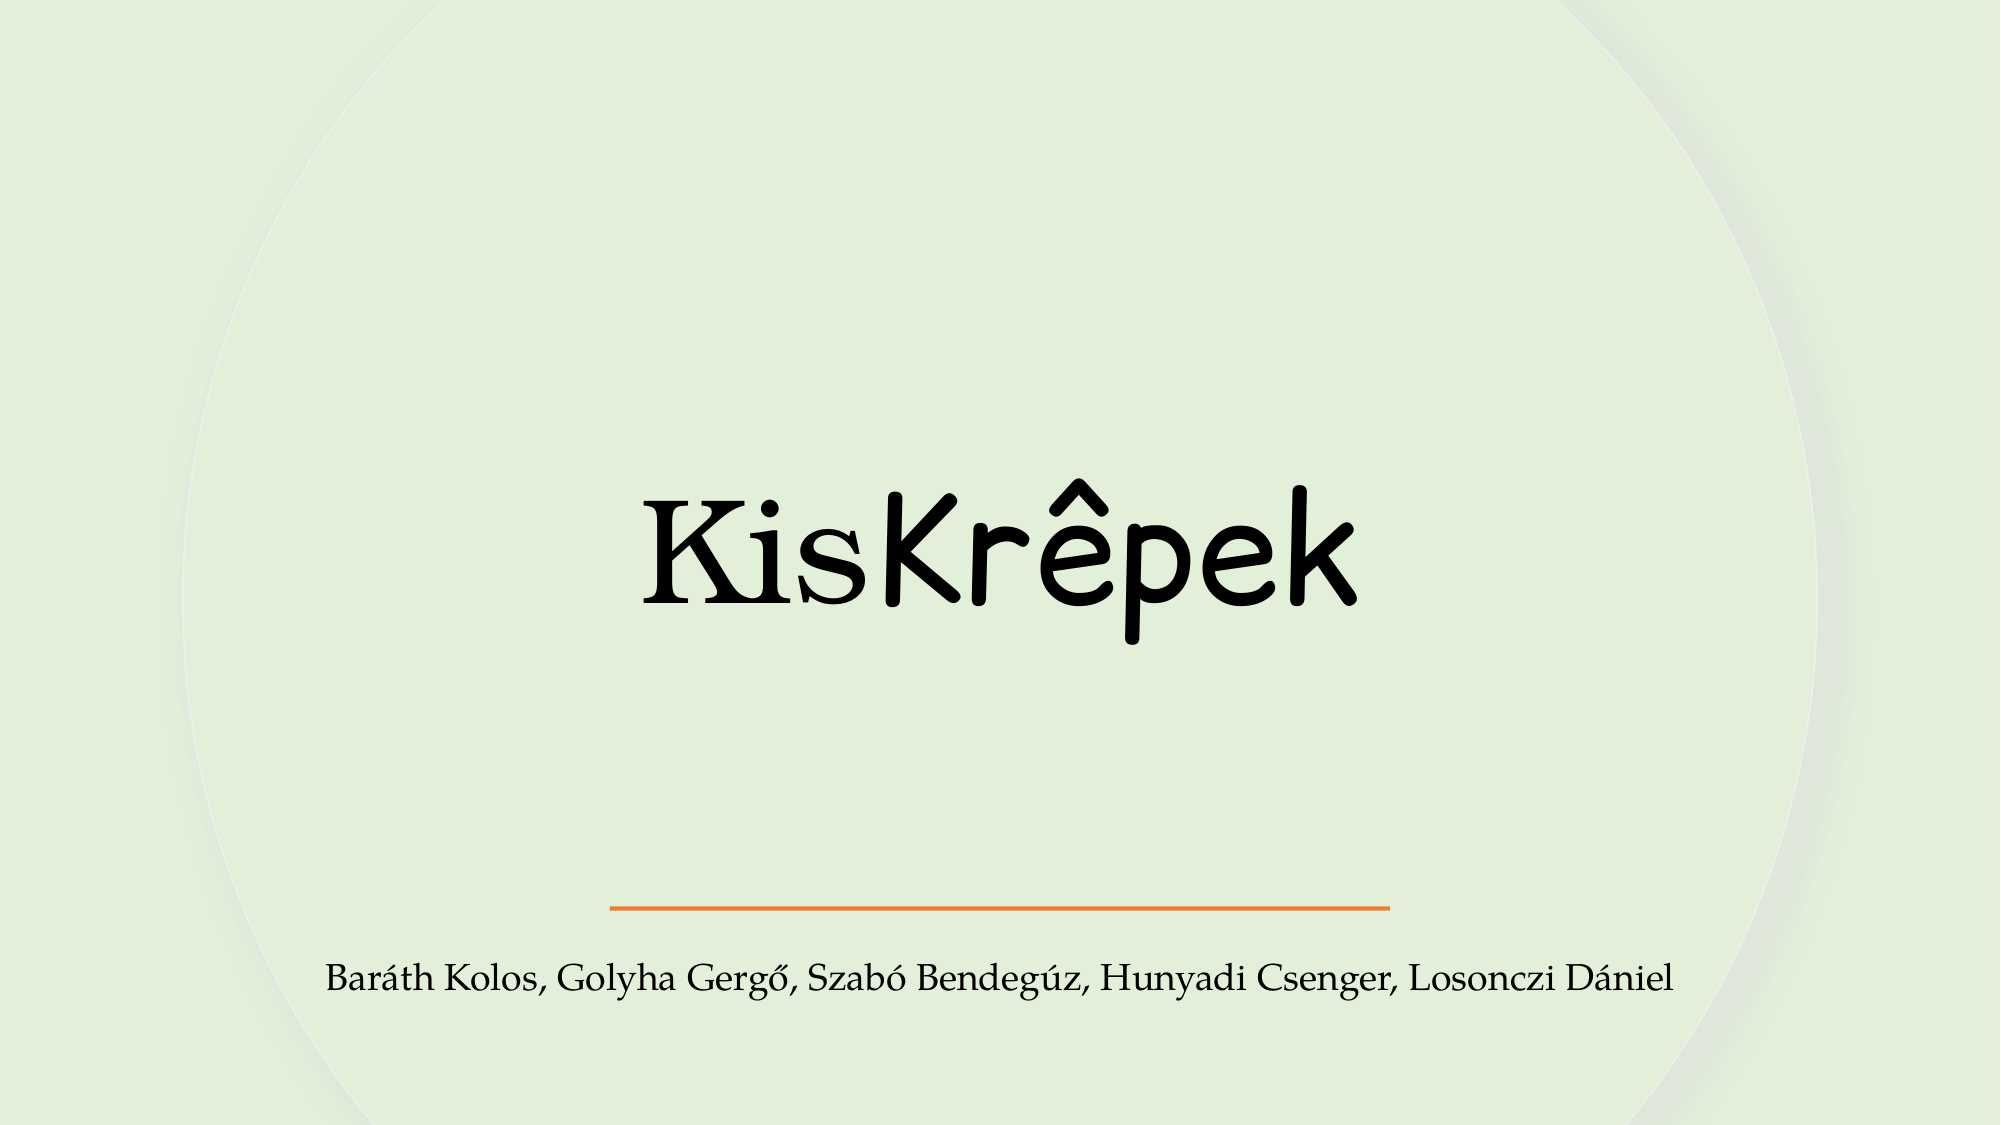

# KisKrêpek

Baráth Kolos, Golyha Gergő, Szabó Bendegúz, Hunyadi Csenger, Losonczi Dániel